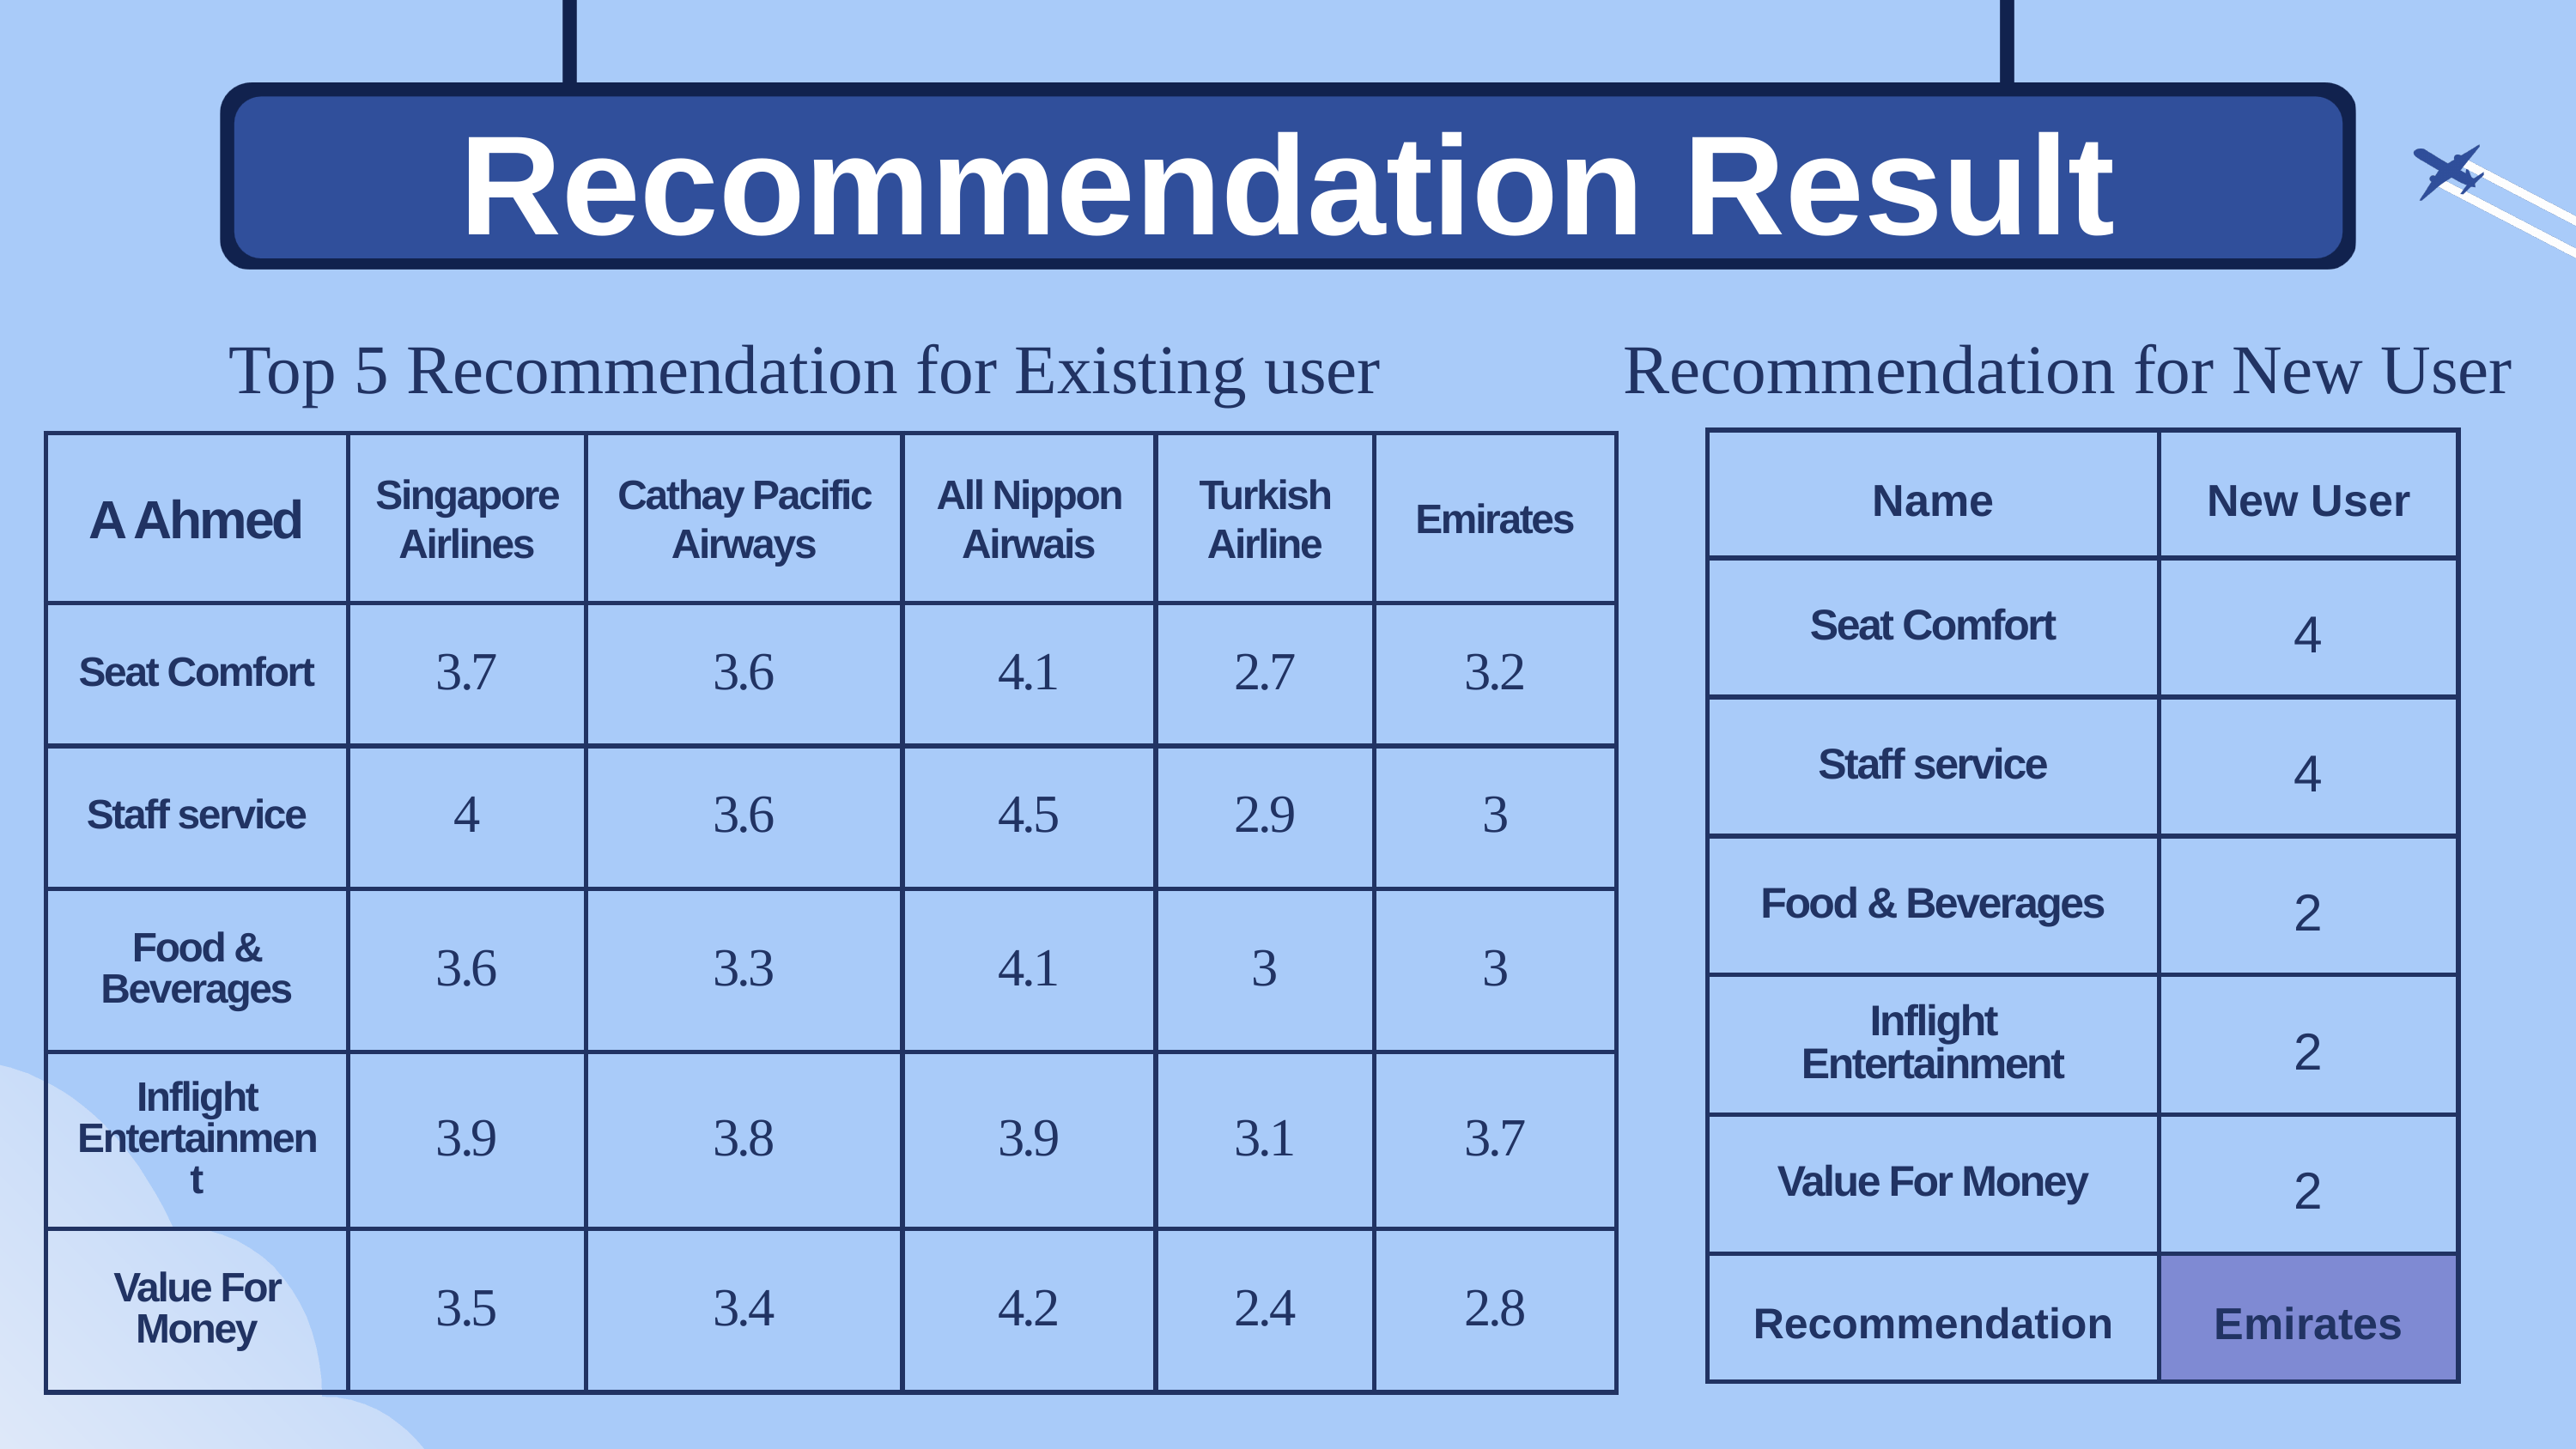

Recommendation Result

Top 5 Recommendation for Existing user
Recommendation for New User
| Name | New User |
| --- | --- |
| Seat Comfort | 4 |
| Staff service | 4 |
| Food & Beverages | 2 |
| Inflight Entertainment | 2 |
| Value For Money | 2 |
| Recommendation | Emirates |
| A Ahmed | Singapore Airlines | Cathay Pacific Airways | All Nippon Airwais | Turkish Airline | Emirates |
| --- | --- | --- | --- | --- | --- |
| Seat Comfort | 3.7 | 3.6 | 4.1 | 2.7 | 3.2 |
| Staff service | 4 | 3.6 | 4.5 | 2.9 | 3 |
| Food & Beverages | 3.6 | 3.3 | 4.1 | 3 | 3 |
| Inflight Entertainment | 3.9 | 3.8 | 3.9 | 3.1 | 3.7 |
| Value For Money | 3.5 | 3.4 | 4.2 | 2.4 | 2.8 |